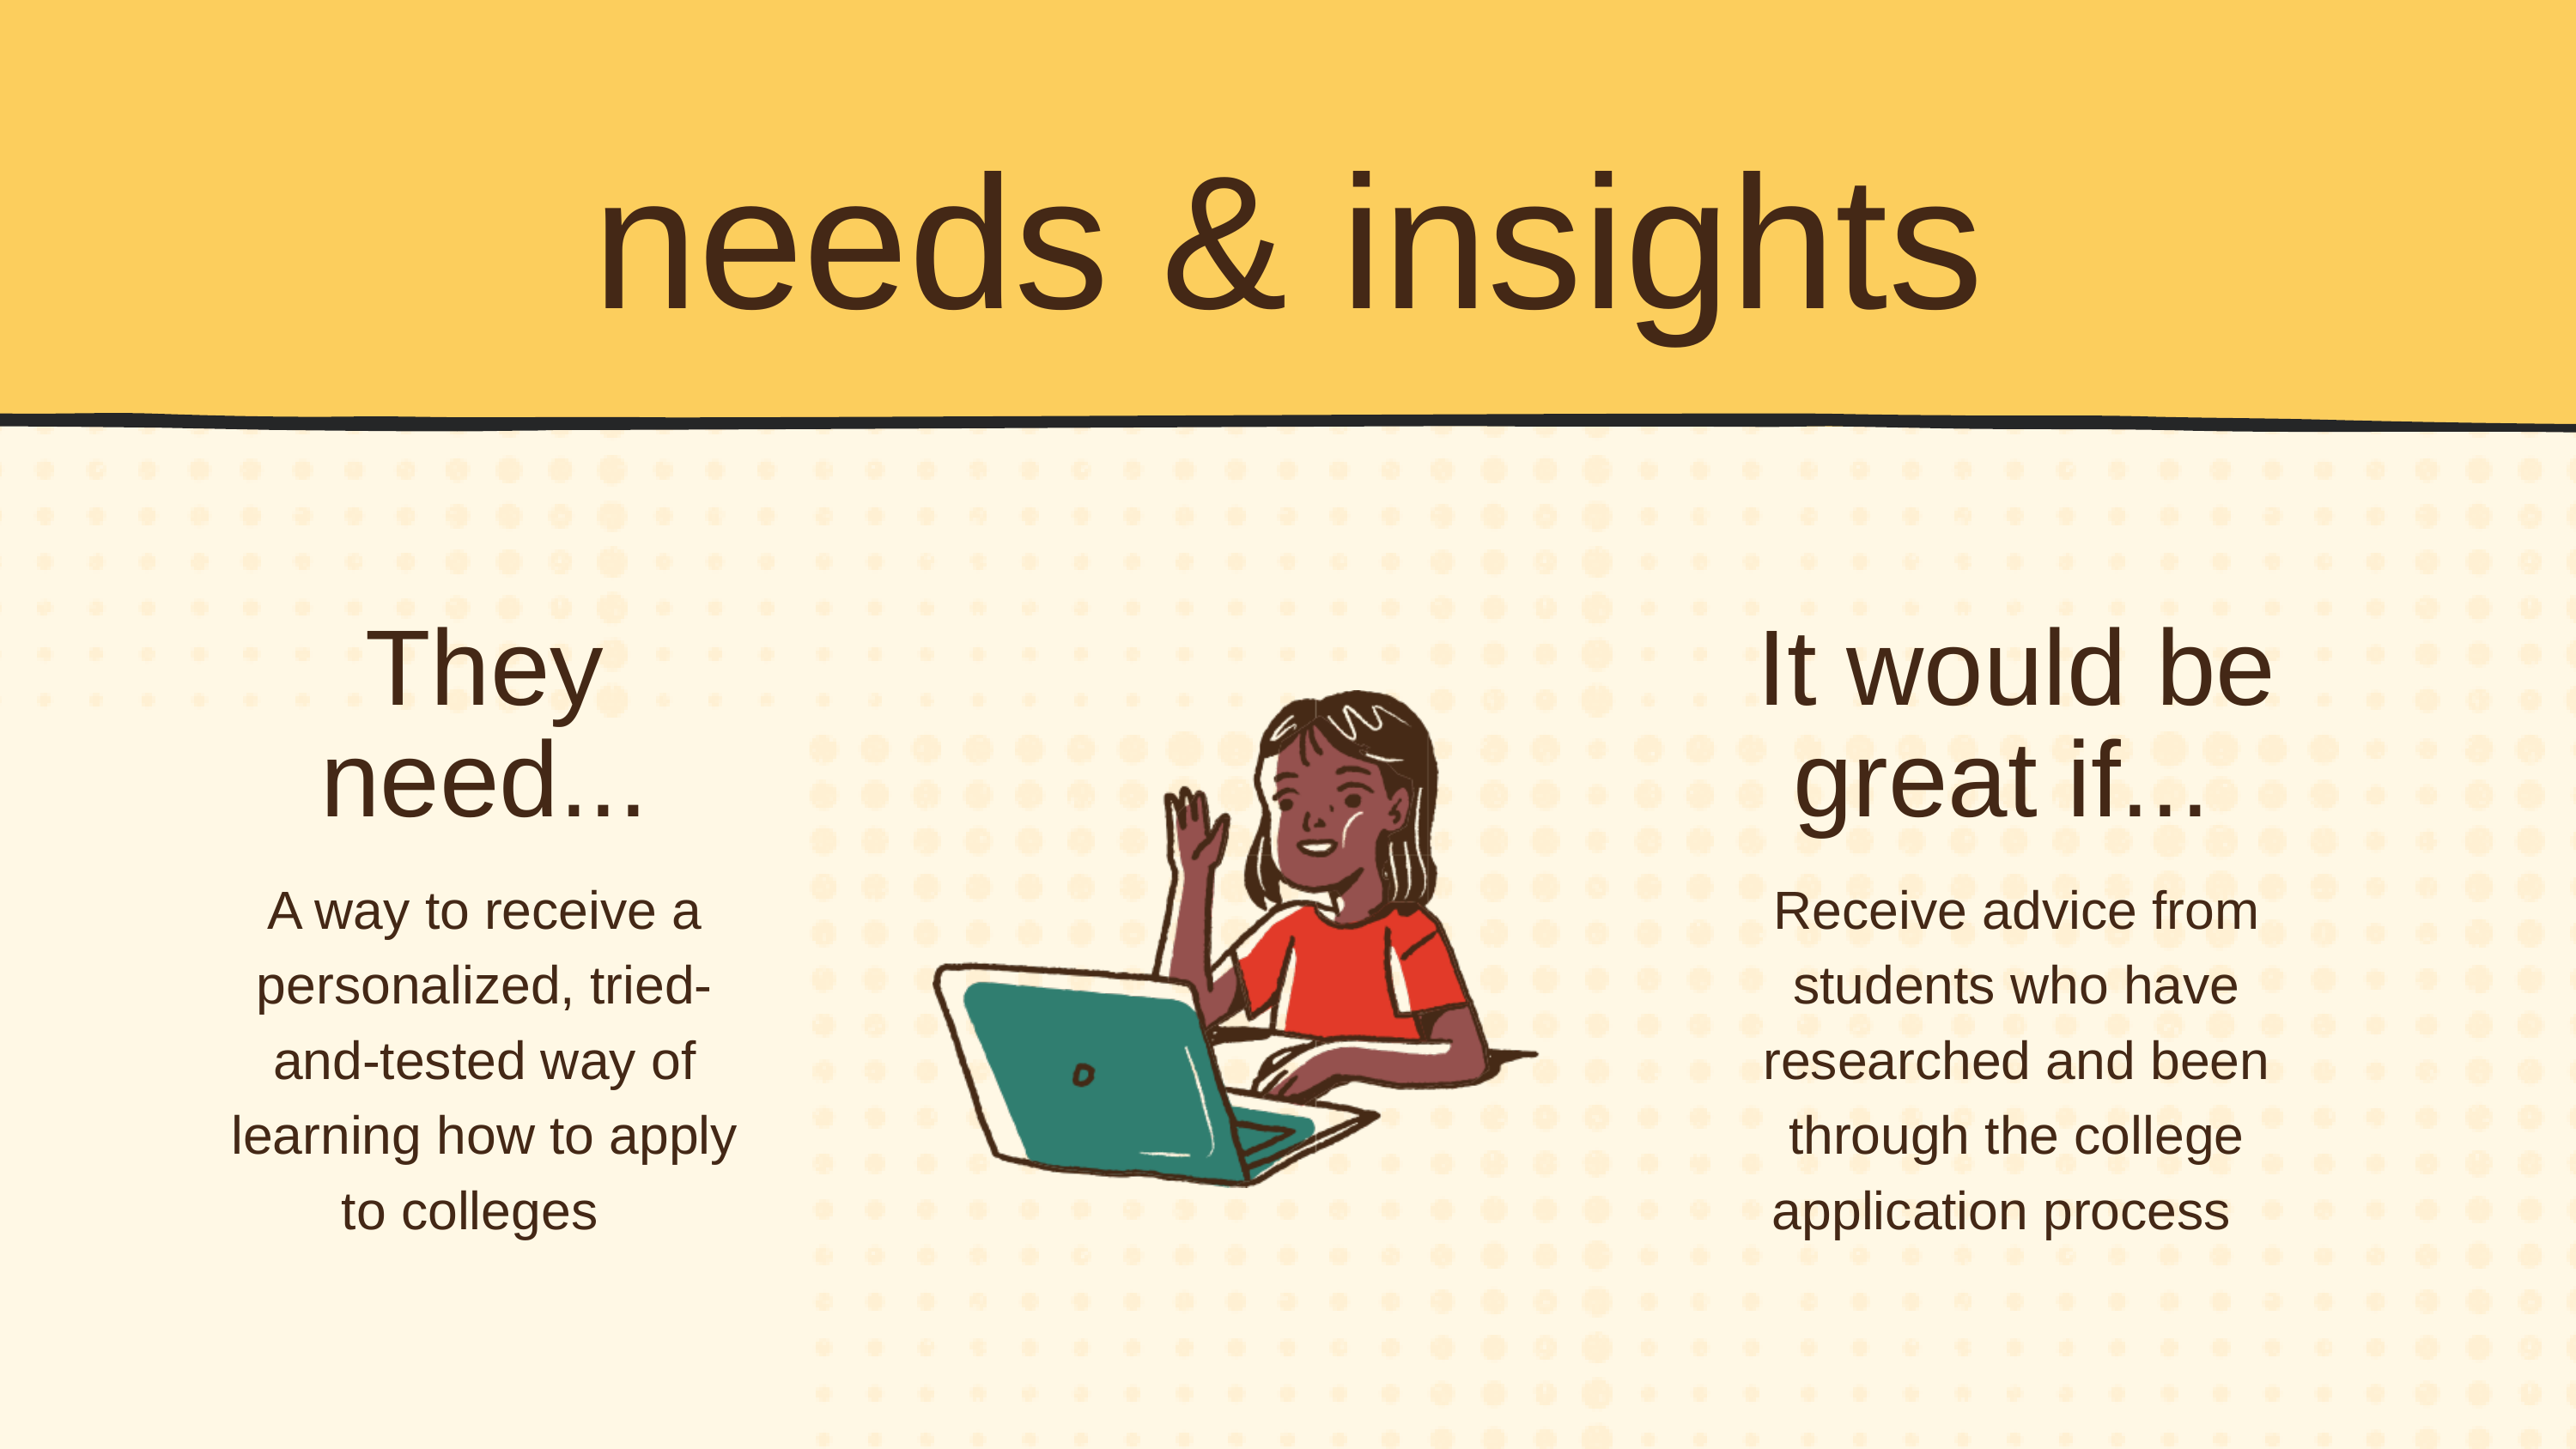

needs & insights
They need...
It would be great if...

A way to receive a personalized, tried-and-tested way of learning how to apply to colleges
Receive advice from students who have researched and been through the college application process